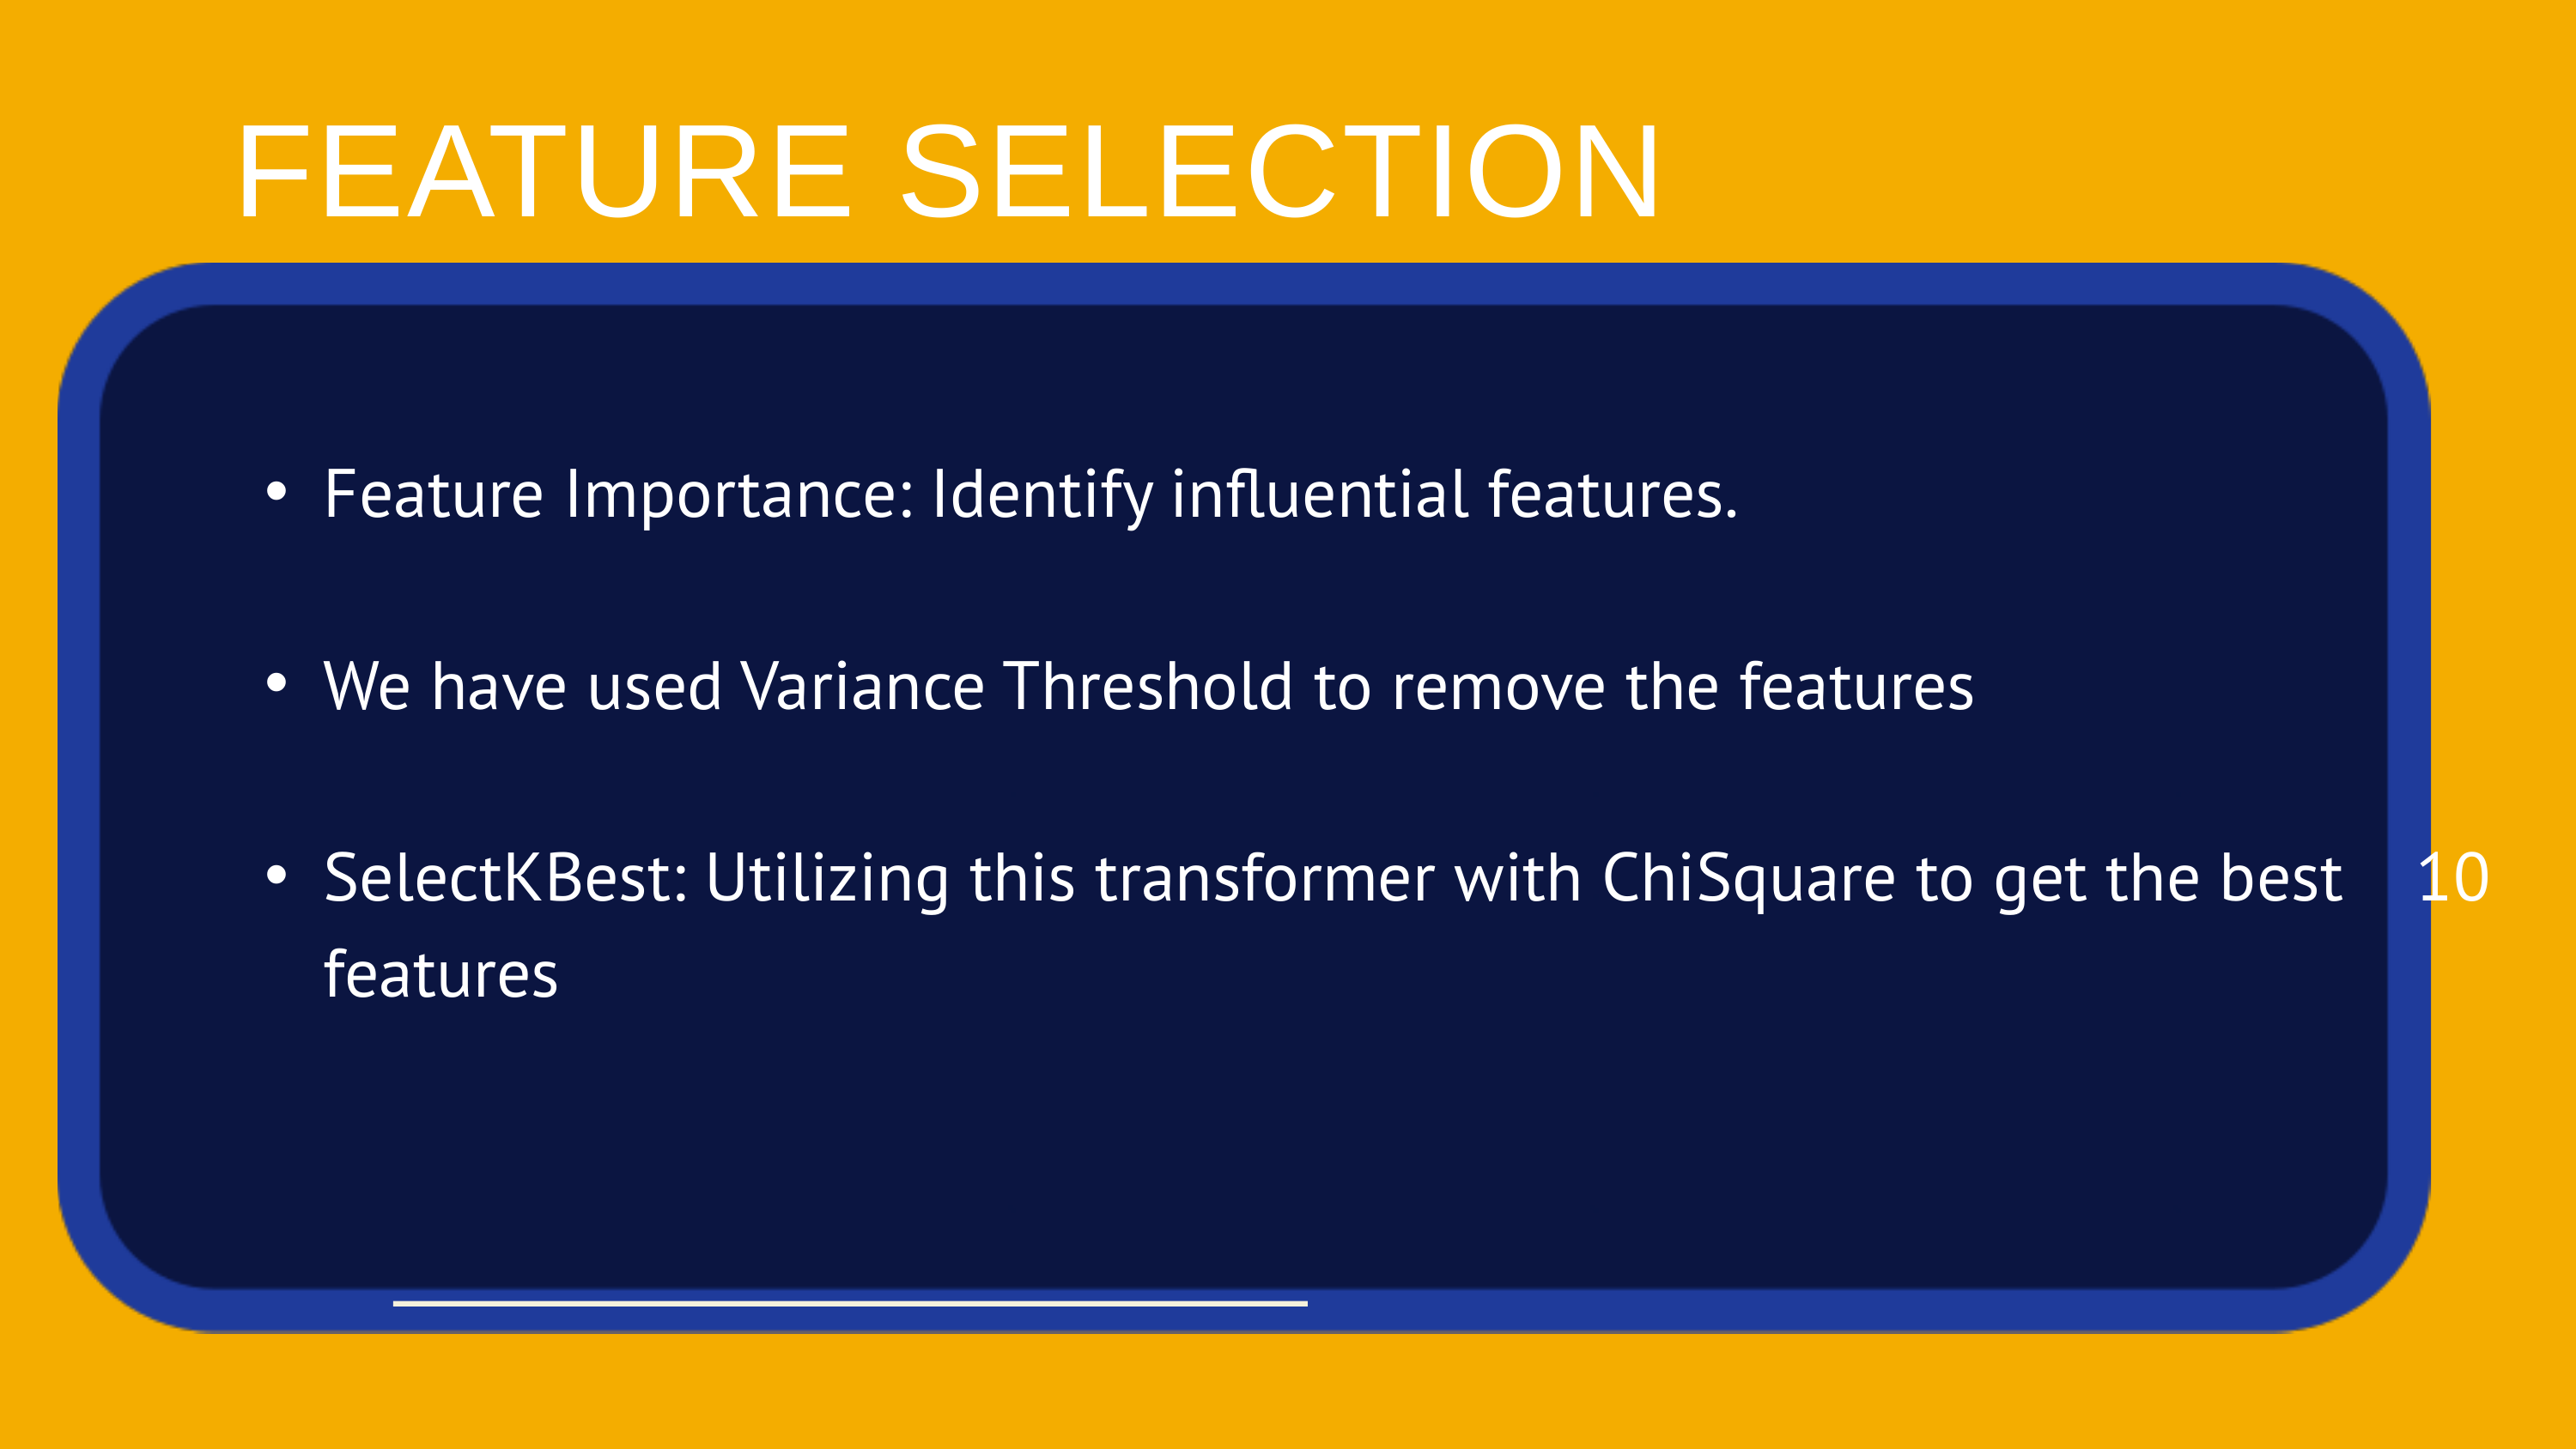

FEATURE SELECTION

Feature Importance: Identify influential features.

We have used Variance Threshold to remove the features

SelectKBest: Utilizing this transformer with ChiSquare to get the best    10 features